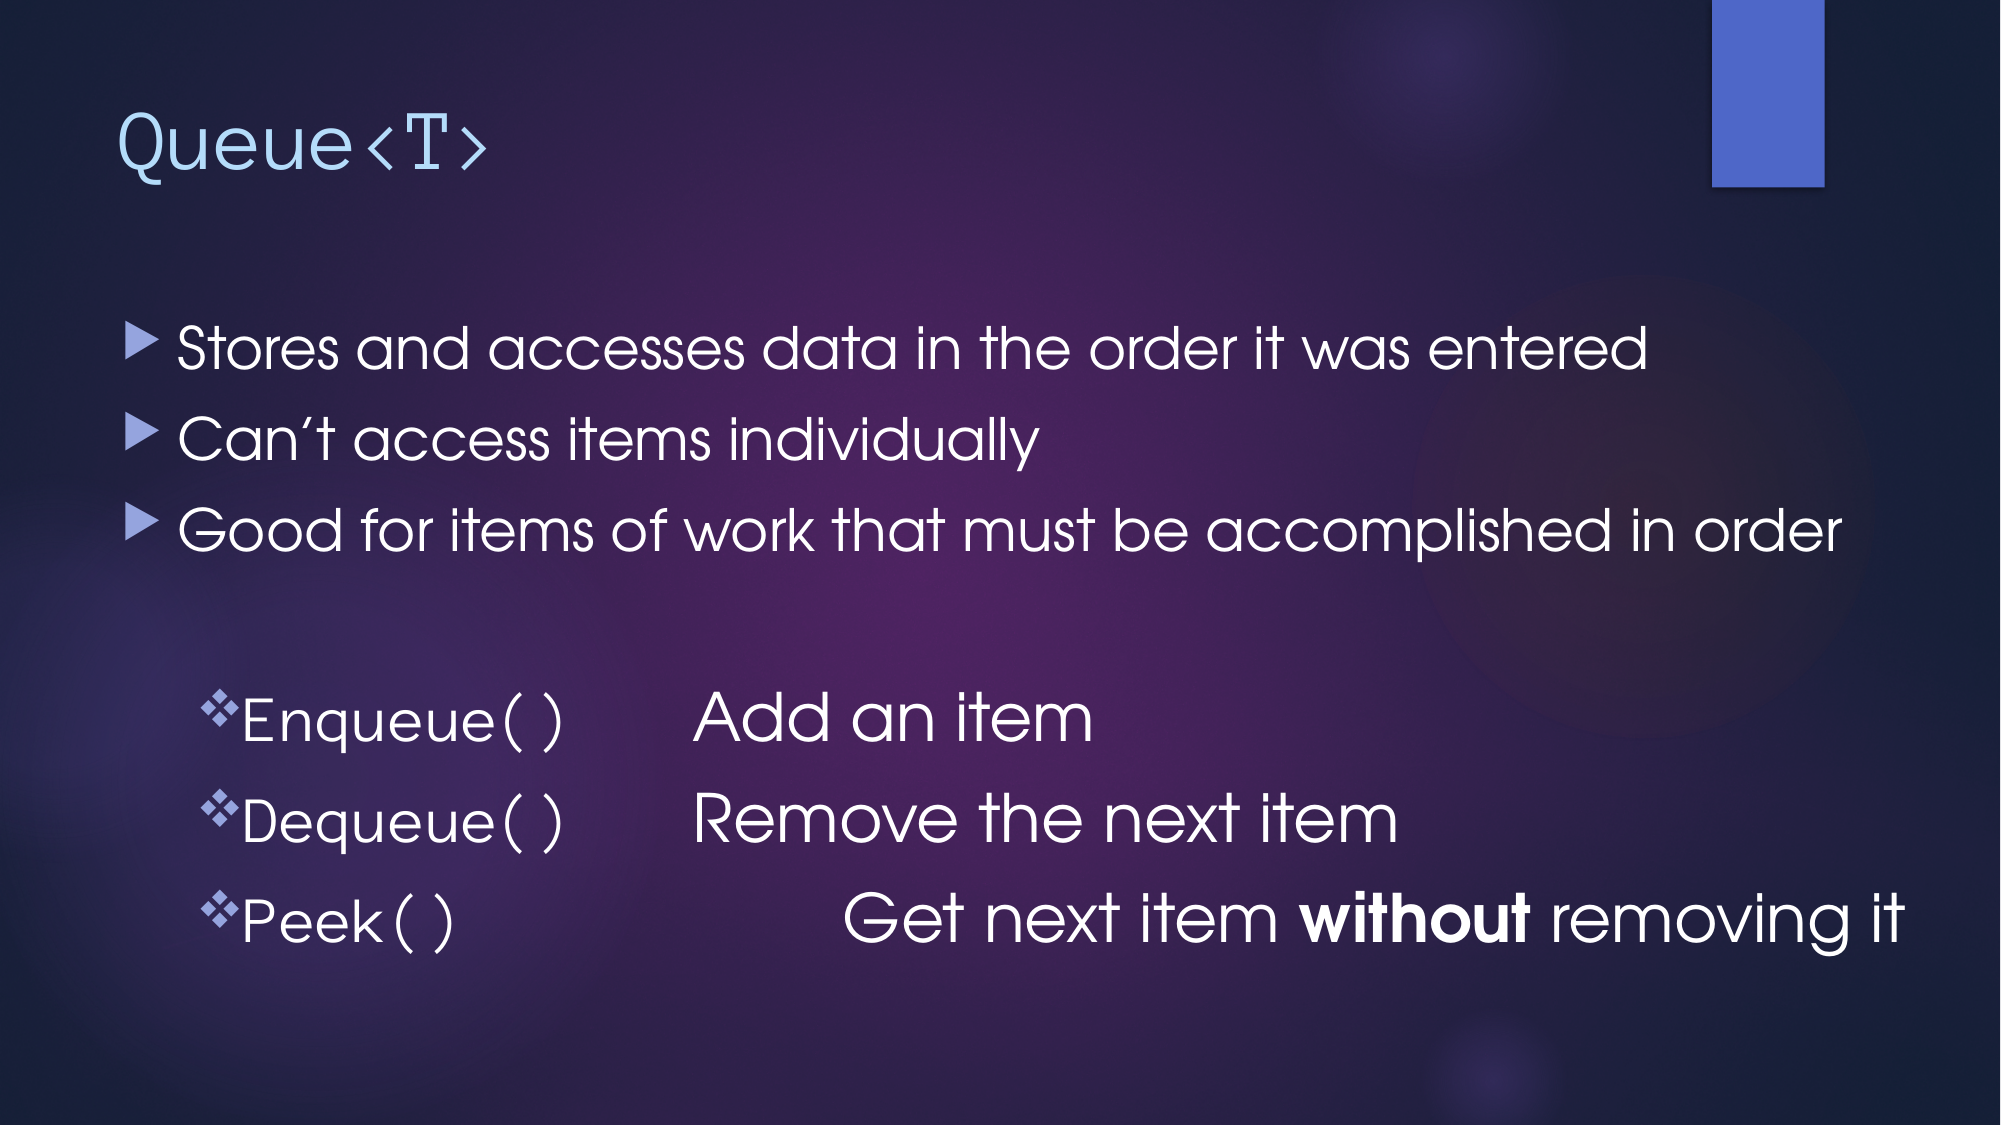

# Queue<T>
Stores and accesses data in the order it was entered
Can’t access items individually
Good for items of work that must be accomplished in order

Enqueue()	Add an item
Dequeue()	Remove the next item
Peek()			Get next item without removing it